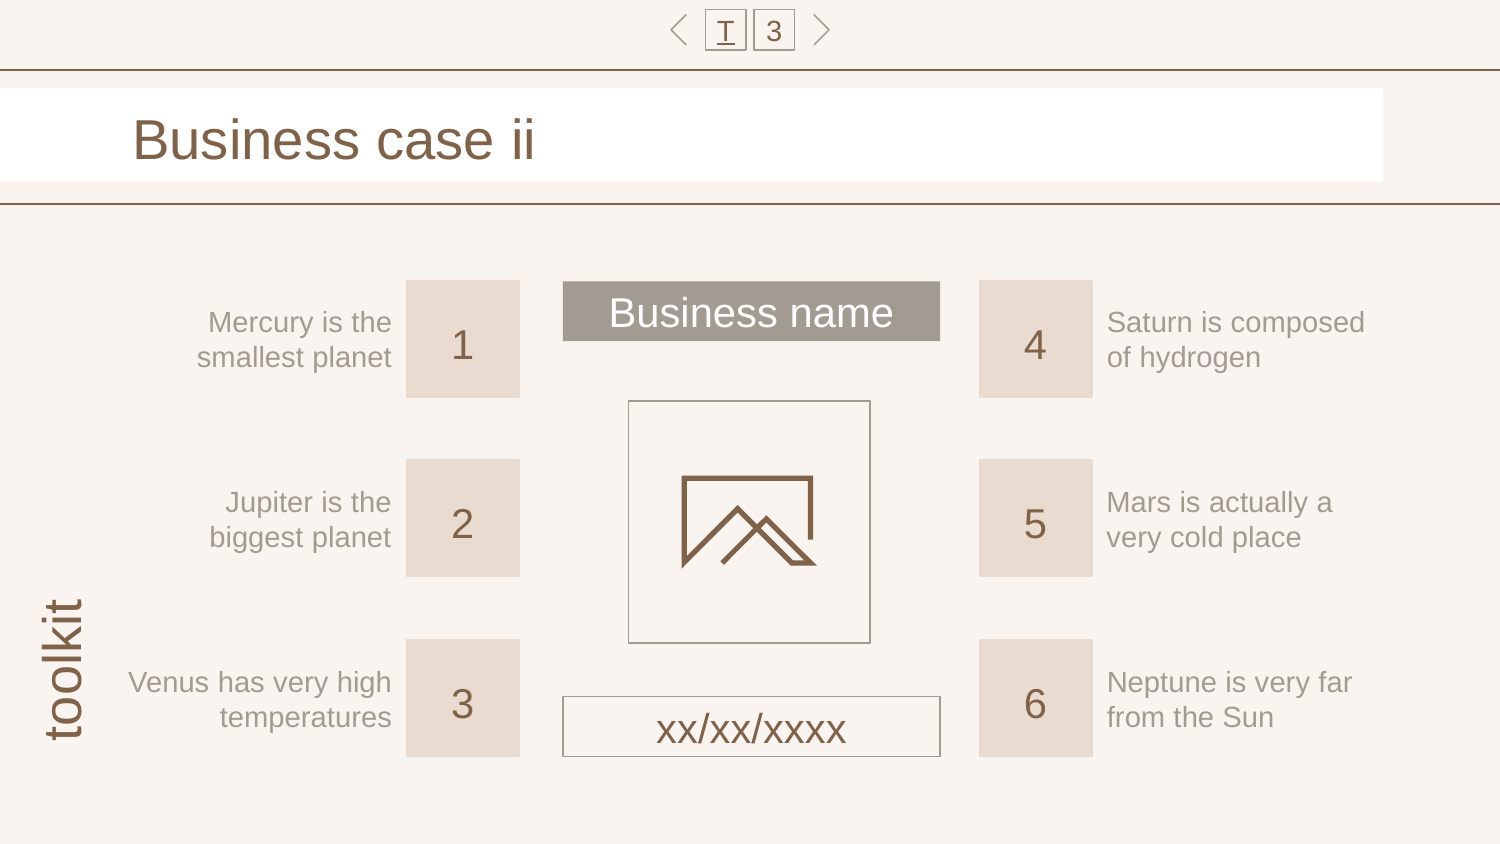

T
3

# Business case ii
Mercury is the smallest planet
1
4
Saturn is composed of hydrogen
Business name

Jupiter is the biggest planet
2
5
Mars is actually a very cold place

toolkit
Venus has very high temperatures
3
6
Neptune is very far from the Sun
xx/xx/xxxx